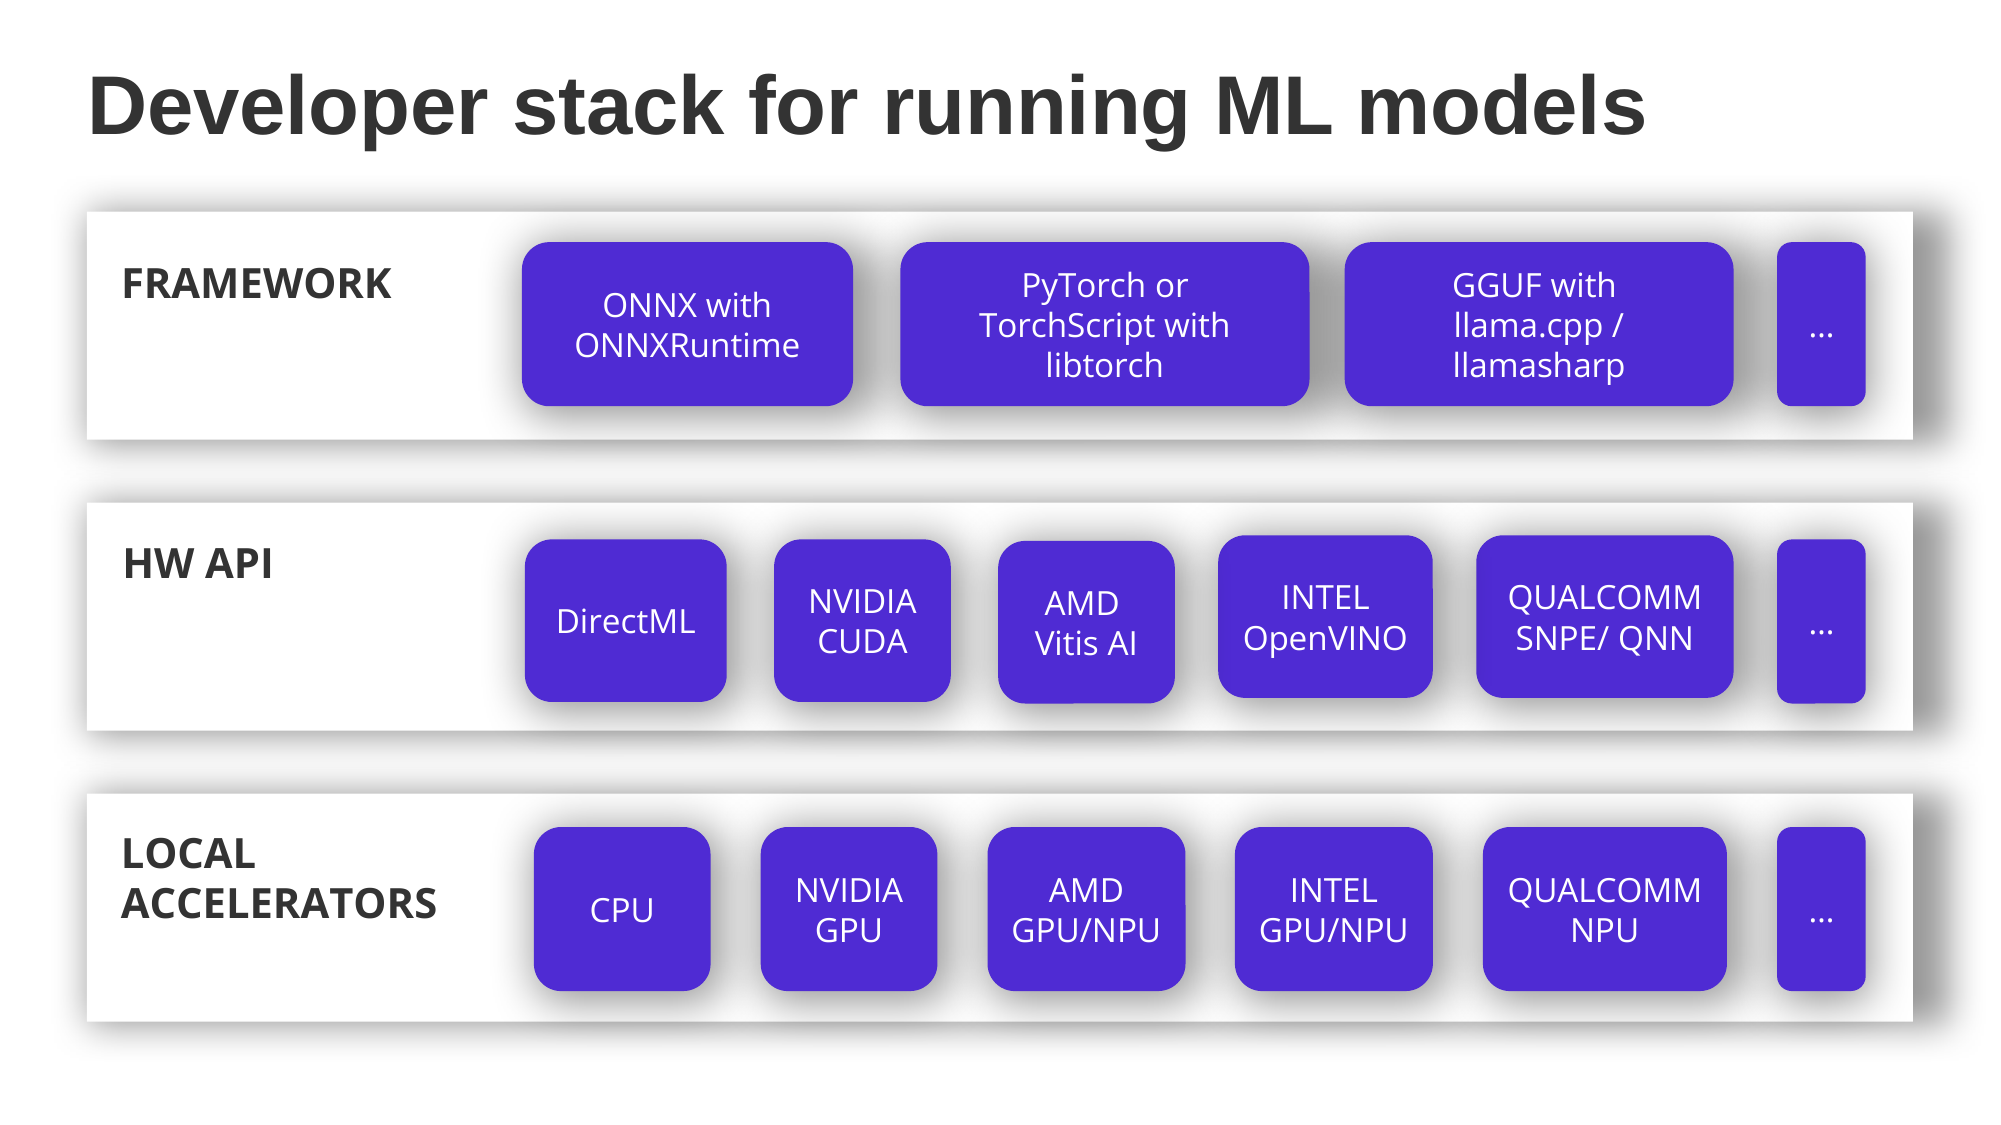

# Developer stack for running ML models

ONNX with ONNXRuntime
PyTorch or
TorchScript with libtorch
GGUF with
llama.cpp / llamasharp
…
FRAMEWORK

INTEL OpenVINO
QUALCOMM SNPE/ QNN
HW API
DirectML
NVIDIA CUDA
…
AMD
Vitis AI

LOCAL ACCELERATORS
CPU
NVIDIA
GPU
AMD
GPU/NPU
INTEL
GPU/NPU
QUALCOMM
NPU
…